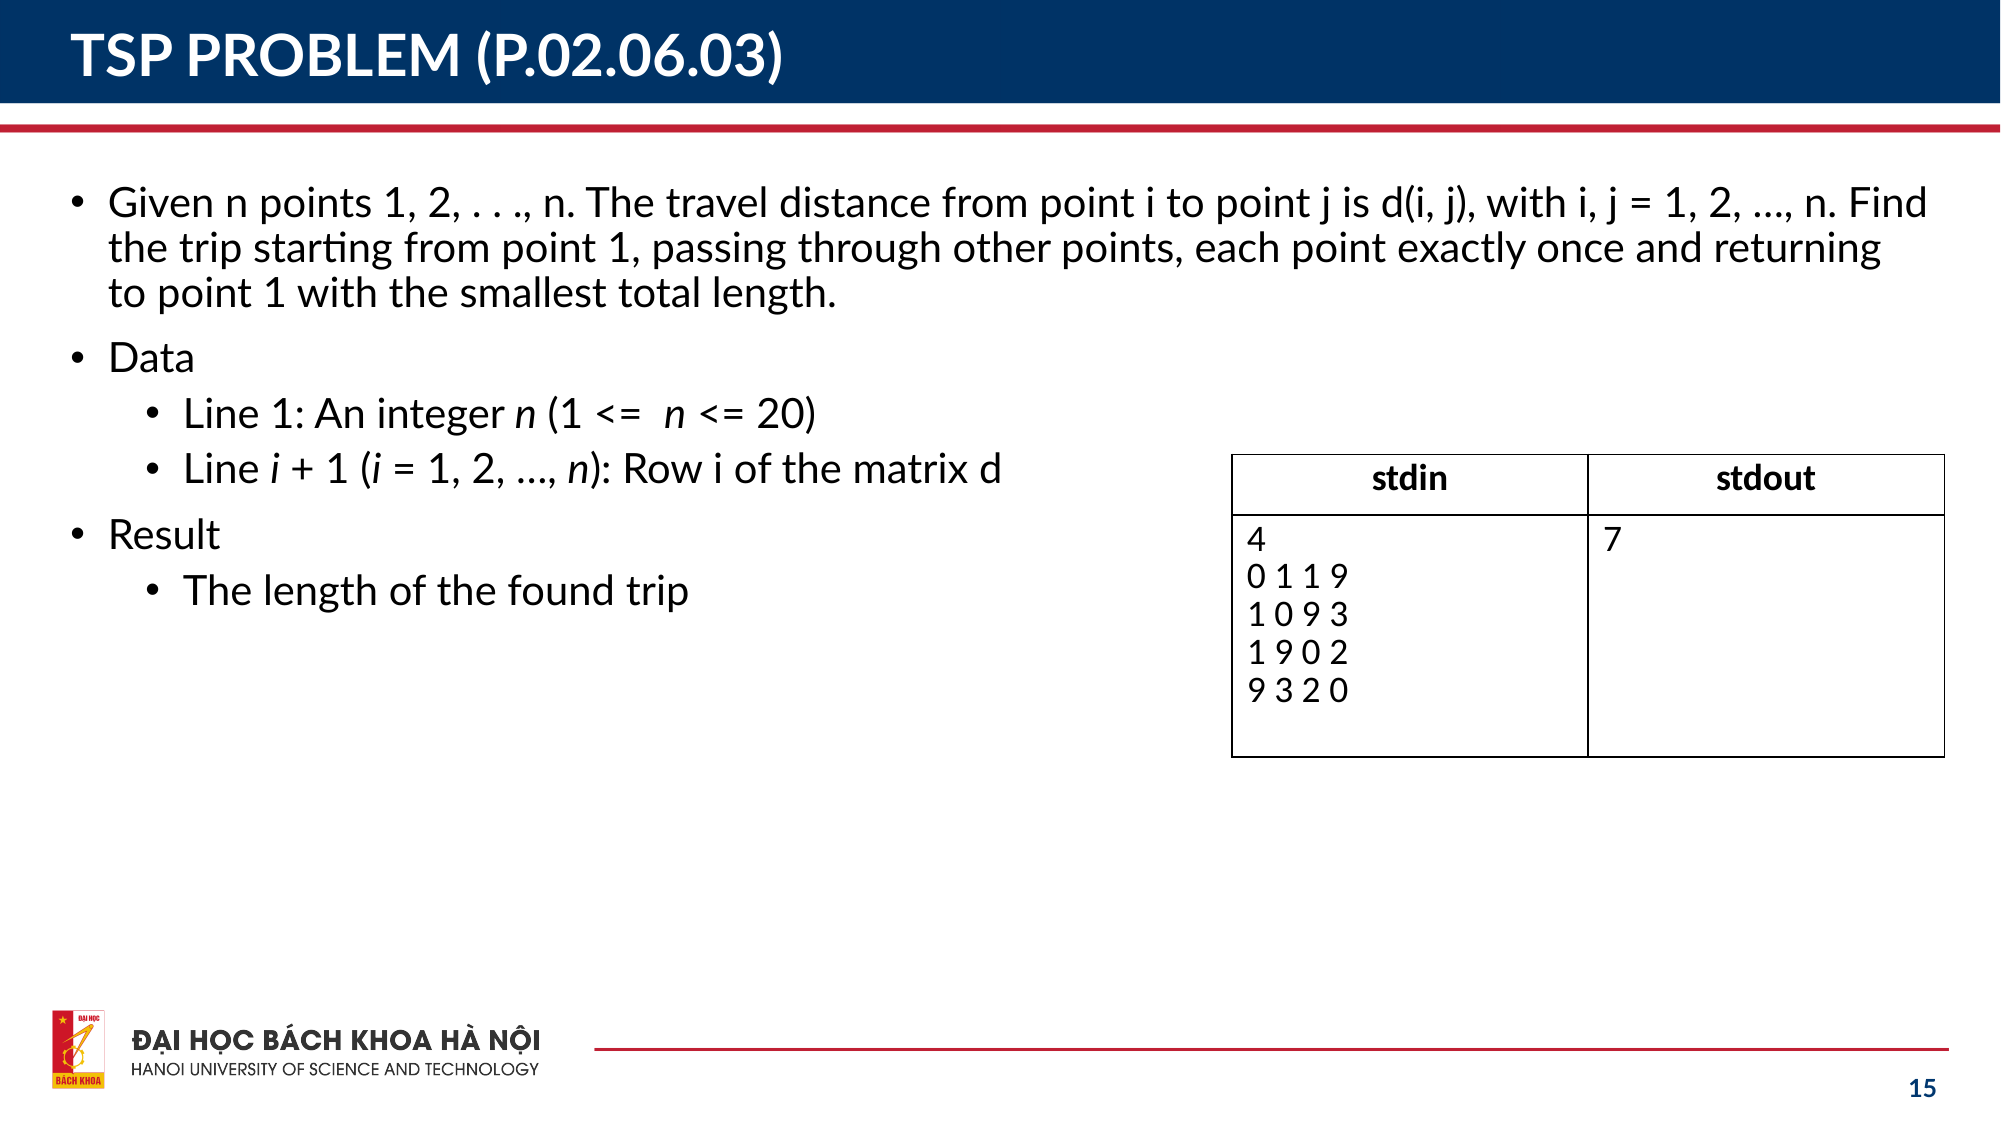

# TSP PROBLEM (P.02.06.03)
Given n points 1, 2, . . ., n. The travel distance from point i to point j is d(i, j), with i, j = 1, 2, …, n. Find the trip starting from point 1, passing through other points, each point exactly once and returning to point 1 with the smallest total length.
Data
Line 1: An integer n (1 <=  n <= 20)
Line i + 1 (i = 1, 2, …, n): Row i of the matrix d
Result
The length of the found trip

| stdin | stdout |
| --- | --- |
| 4 0 1 1 9 1 0 9 3 1 9 0 2 9 3 2 0 | 7 |
15